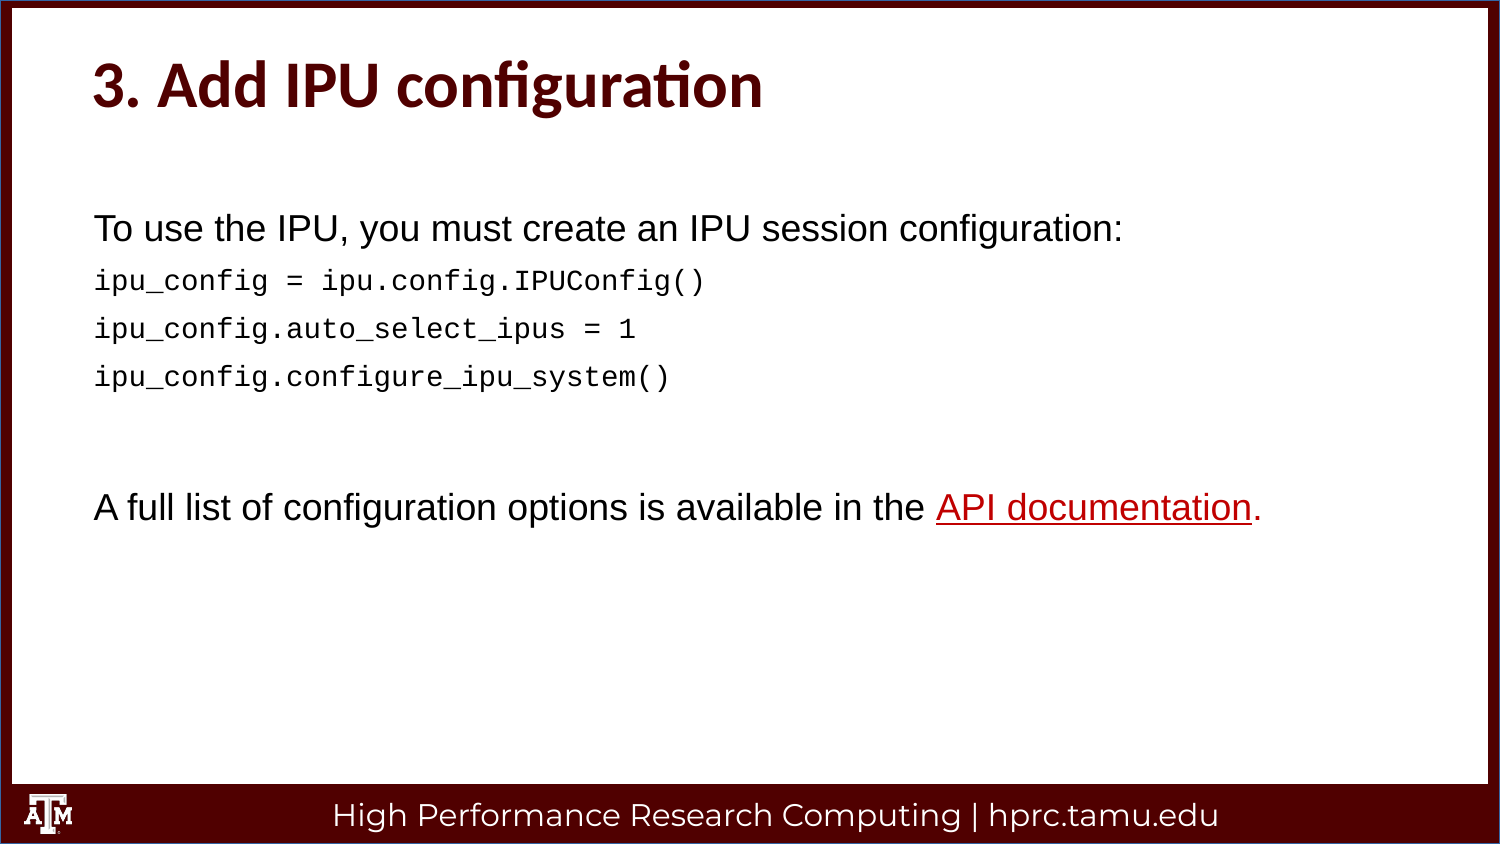

3. Add IPU configuration
To use the IPU, you must create an IPU session configuration:
ipu_config = ipu.config.IPUConfig()
ipu_config.auto_select_ipus = 1
ipu_config.configure_ipu_system()

A full list of configuration options is available in the API documentation.